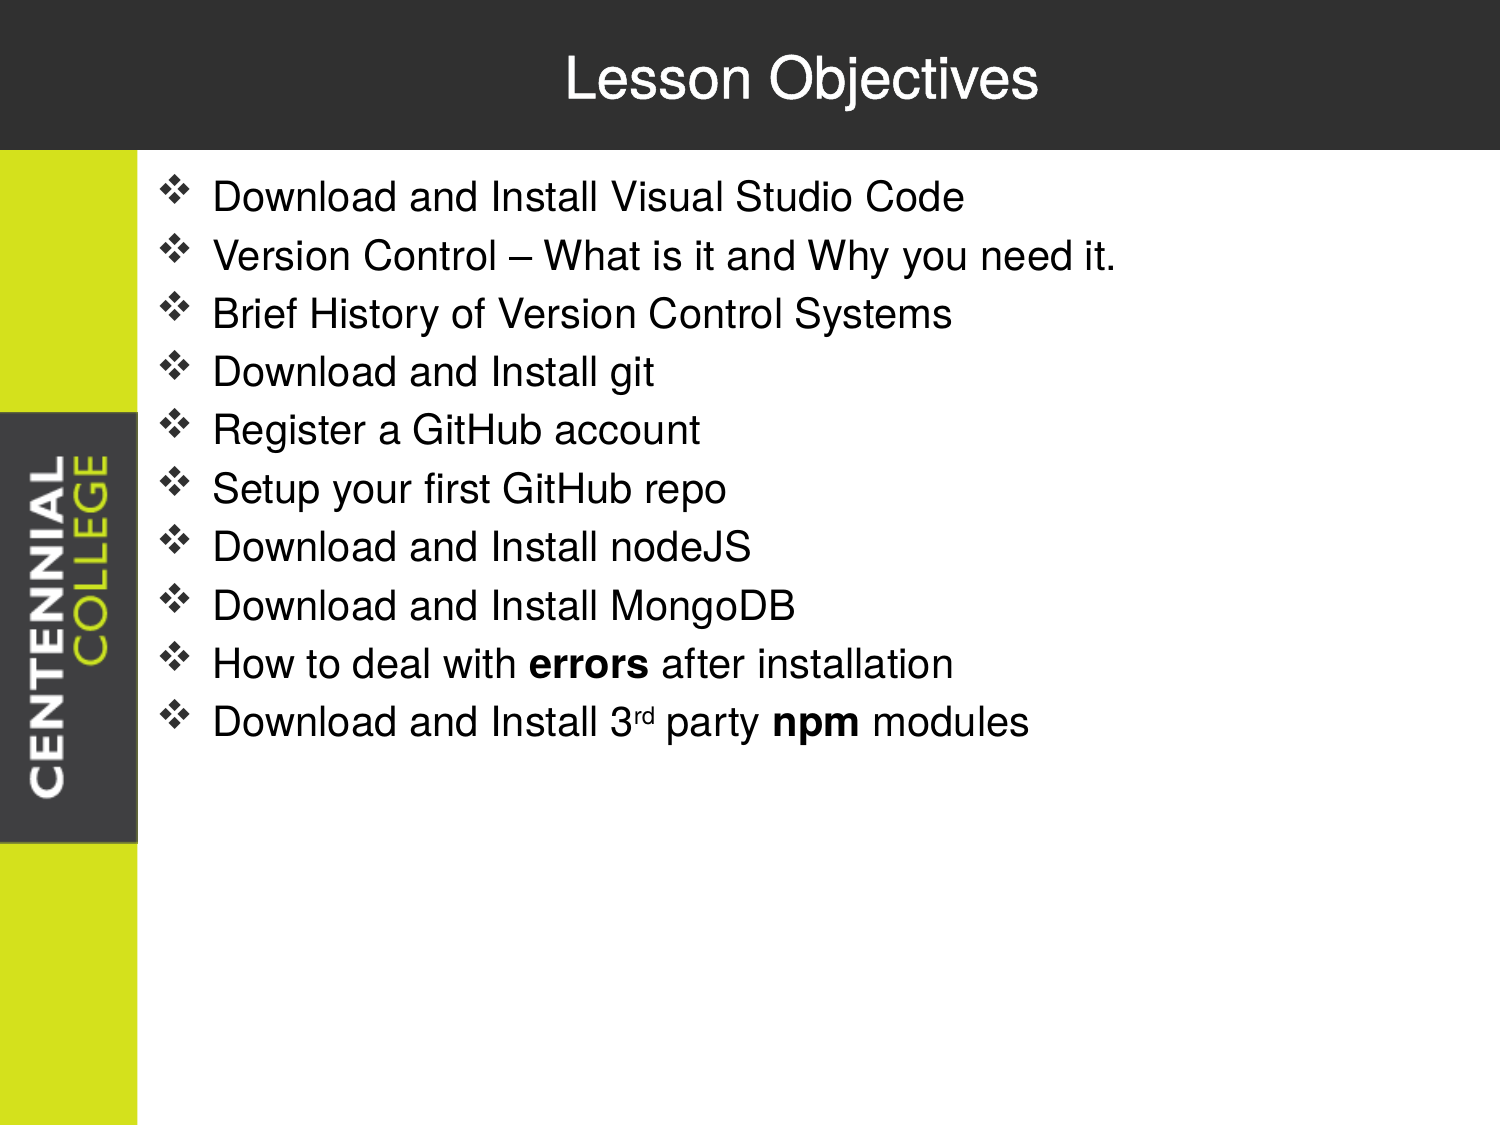

# Lesson Objectives
Download and Install Visual Studio Code
Version Control – What is it and Why you need it.
Brief History of Version Control Systems
Download and Install git
Register a GitHub account
Setup your first GitHub repo
Download and Install nodeJS
Download and Install MongoDB
How to deal with errors after installation
Download and Install 3rd party npm modules